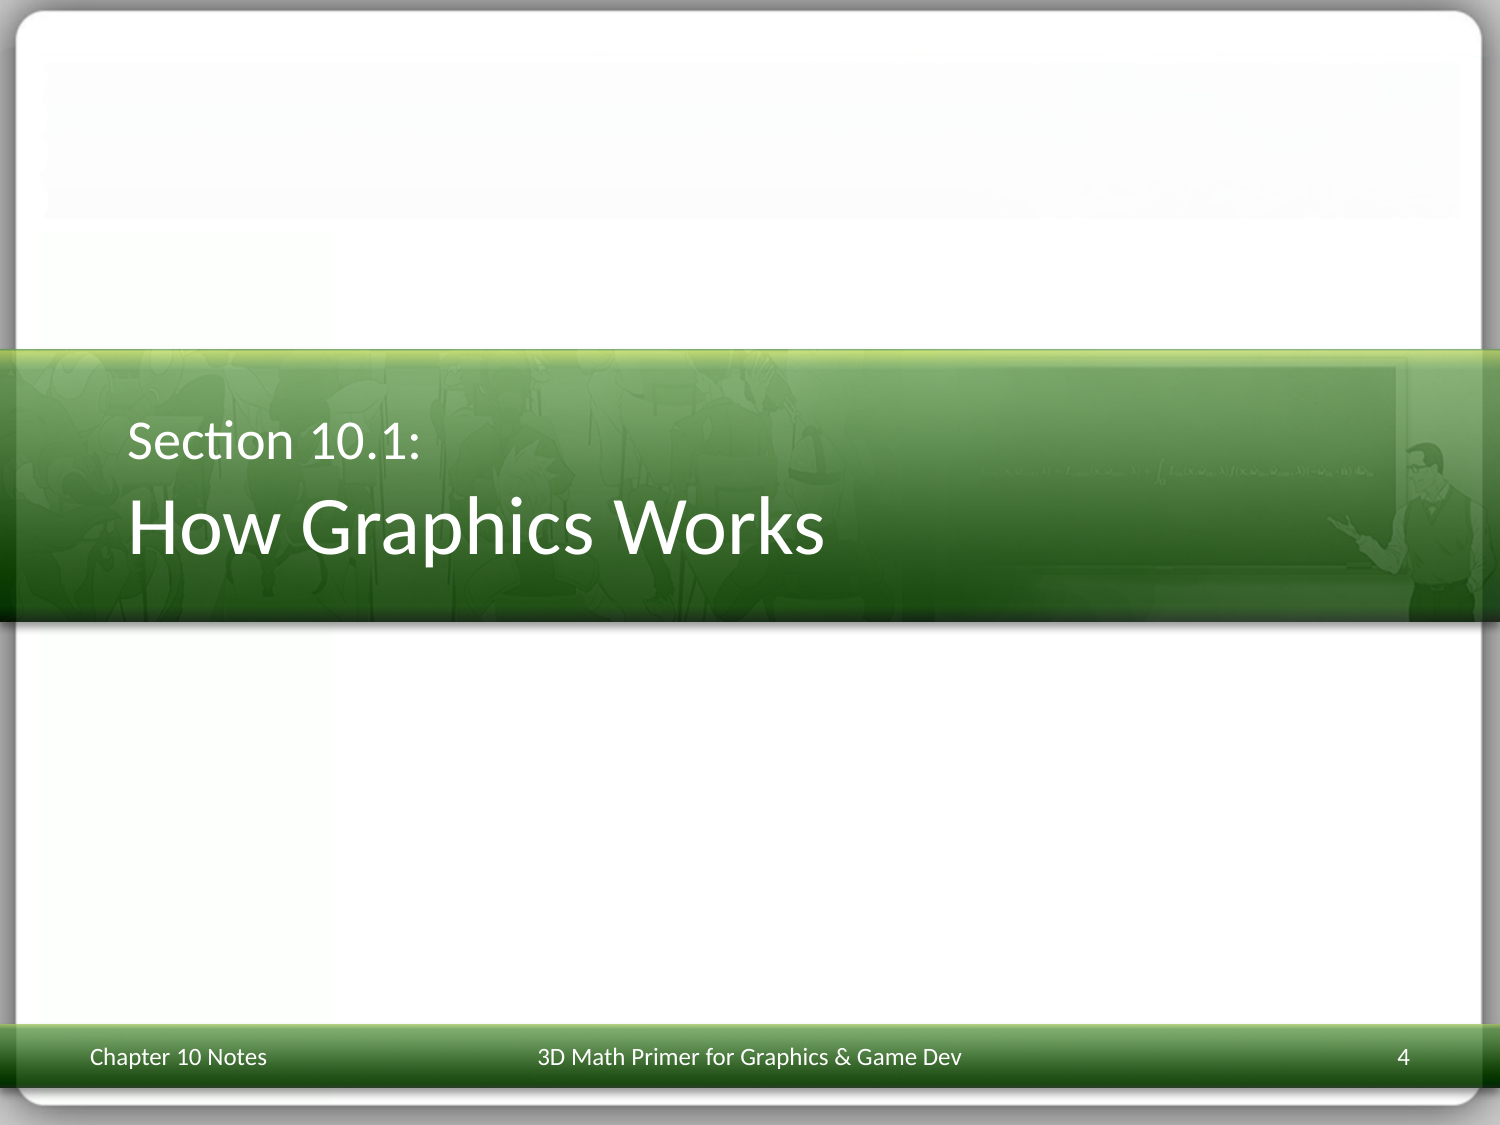

# Section 10.1: How Graphics Works
Chapter 10 Notes
3D Math Primer for Graphics & Game Dev
4